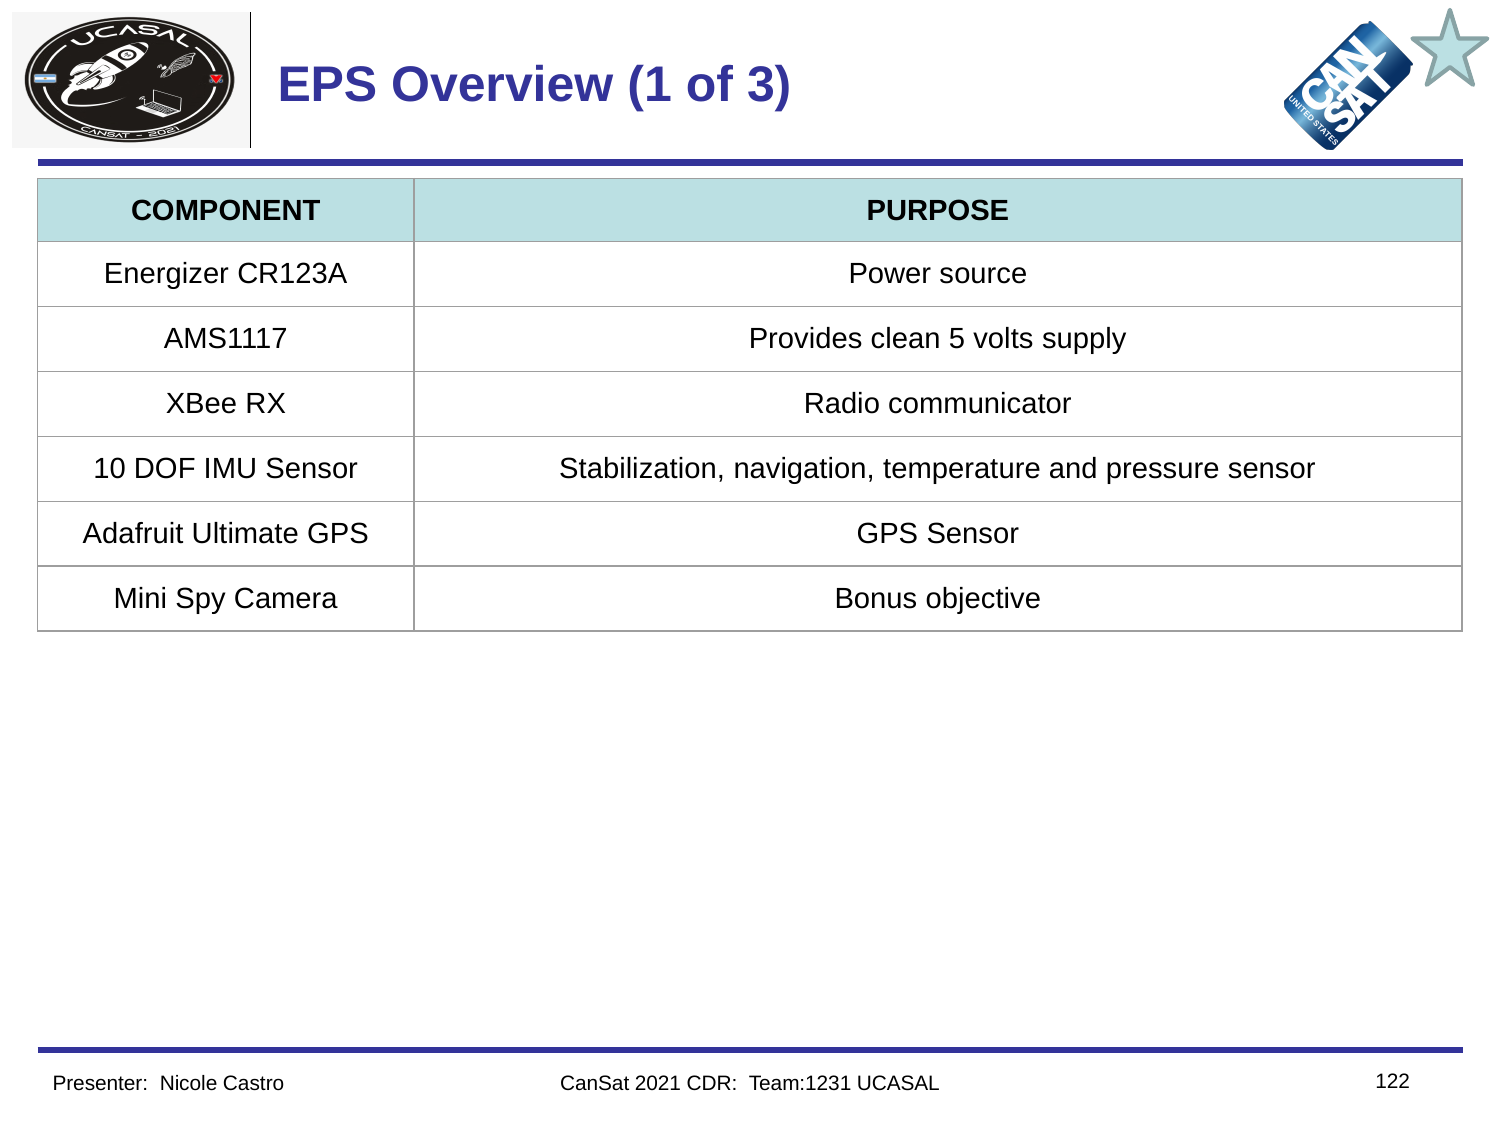

# EPS Overview (1 of 3)
| COMPONENT | PURPOSE |
| --- | --- |
| Energizer CR123A | Power source |
| AMS1117 | Provides clean 5 volts supply |
| XBee RX | Radio communicator |
| 10 DOF IMU Sensor | Stabilization, navigation, temperature and pressure sensor |
| Adafruit Ultimate GPS | GPS Sensor |
| Mini Spy Camera | Bonus objective |
122
Presenter:  Nicole Castro
CanSat 2021 CDR:  Team:1231 UCASAL